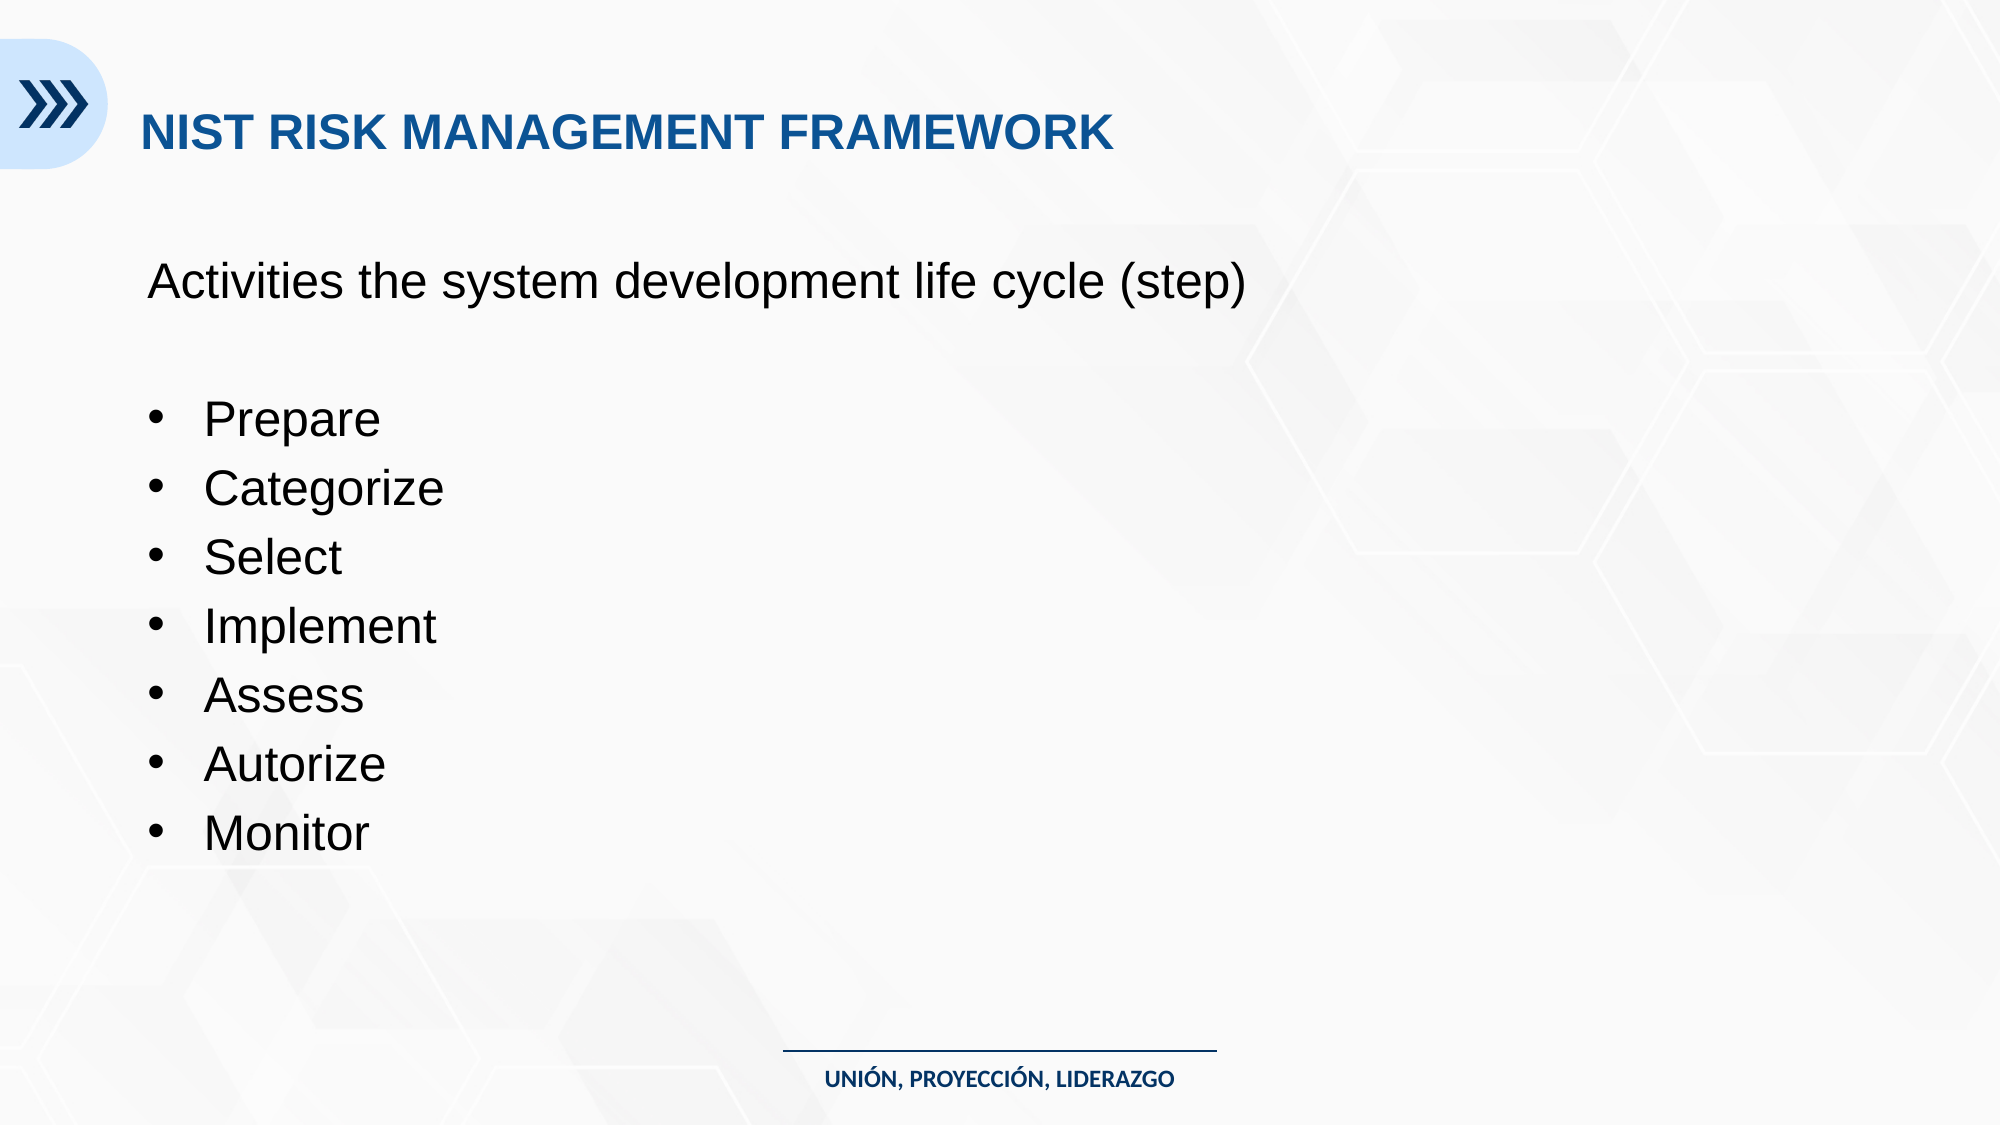

NIST RISK MANAGEMENT FRAMEWORK
Activities the system development life cycle (step)

Prepare
Categorize
Select
Implement
Assess
Autorize
Monitor